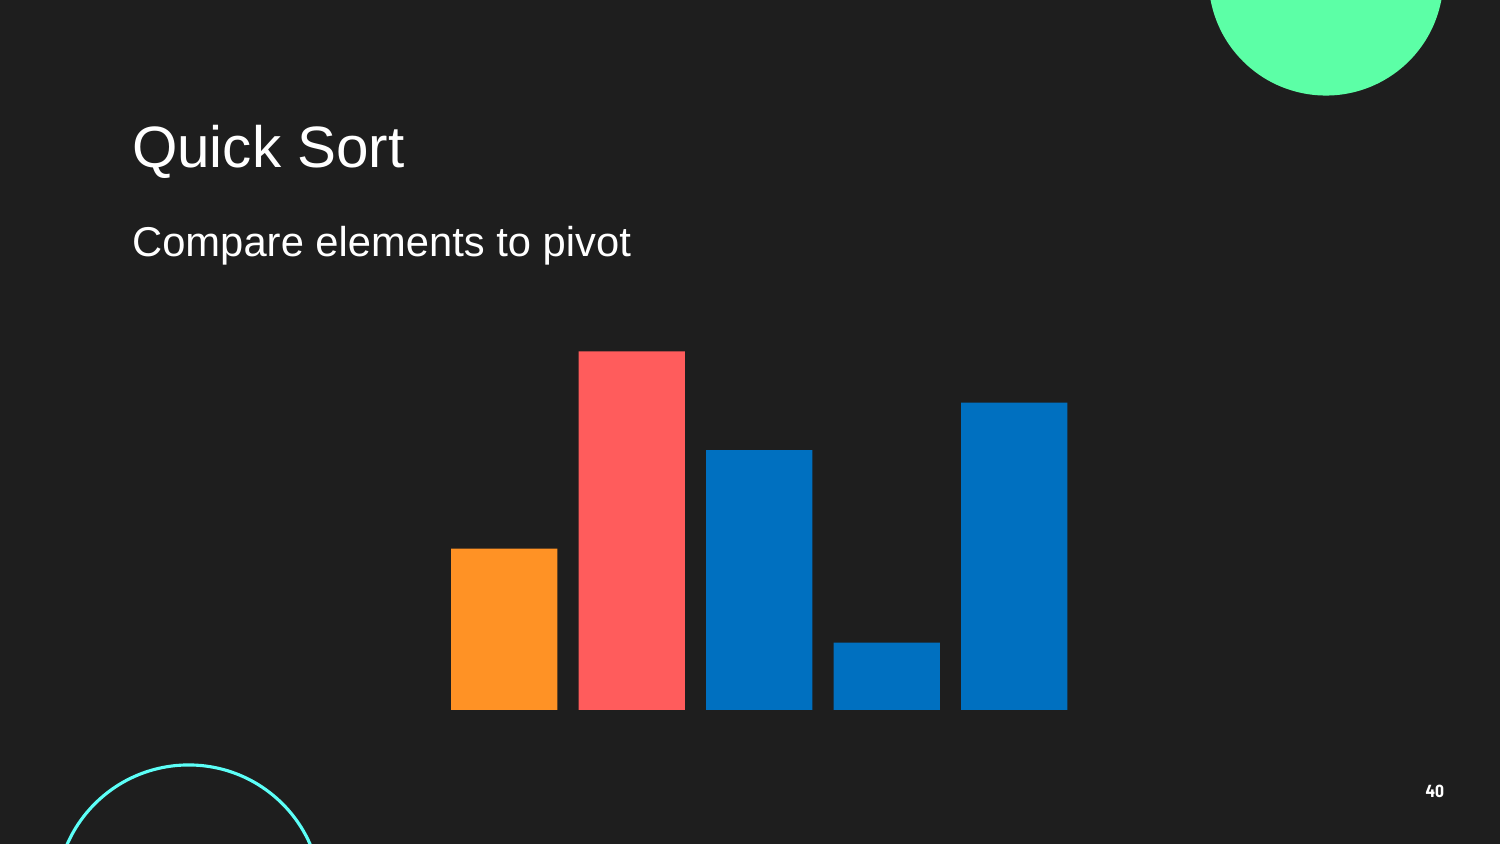

# Quick Sort
Compare elements to pivot

40